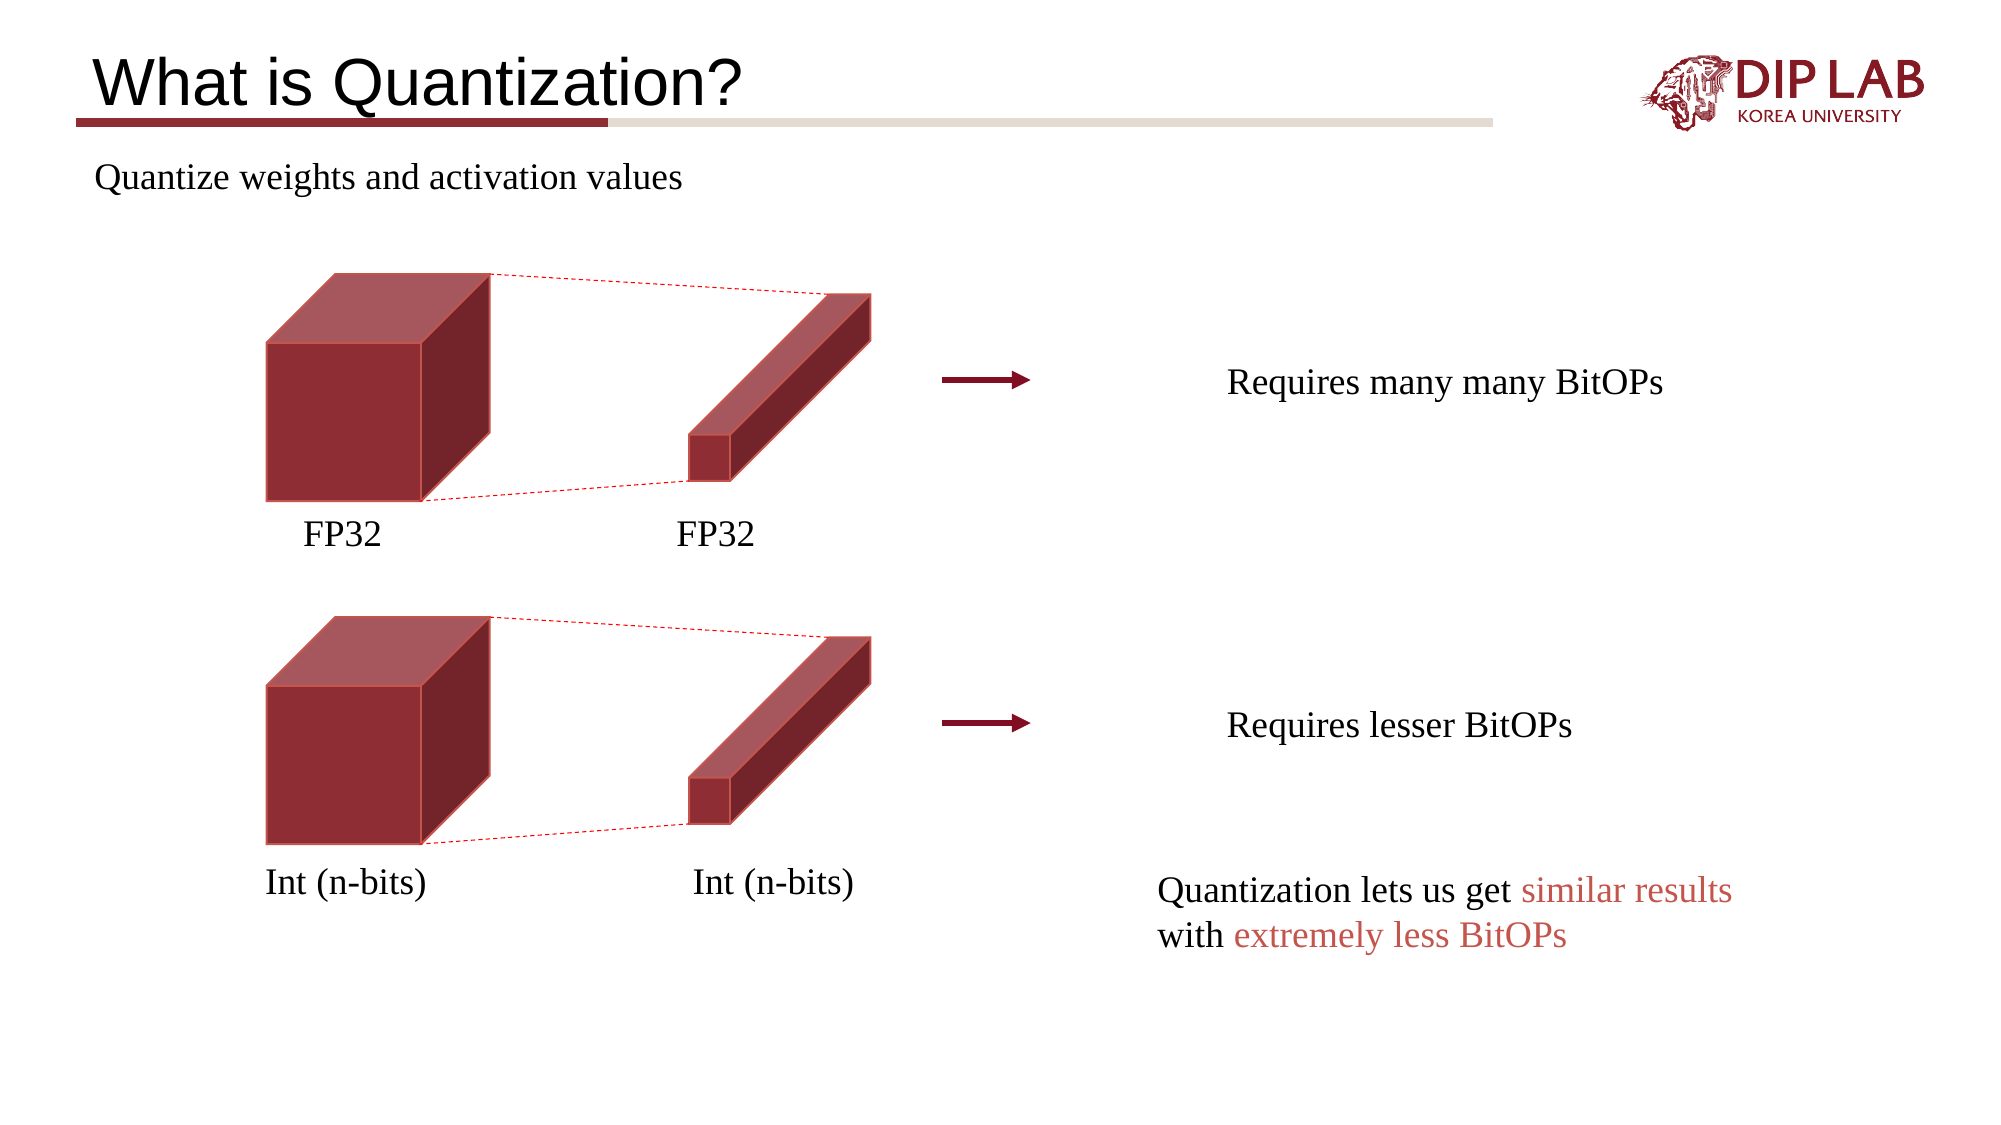

# What is Quantization?
Quantize weights and activation values

Requires many many BitOPs
FP32
FP32

Requires lesser BitOPs
Int (n-bits)
Int (n-bits)
Quantization lets us get similar results
with extremely less BitOPs